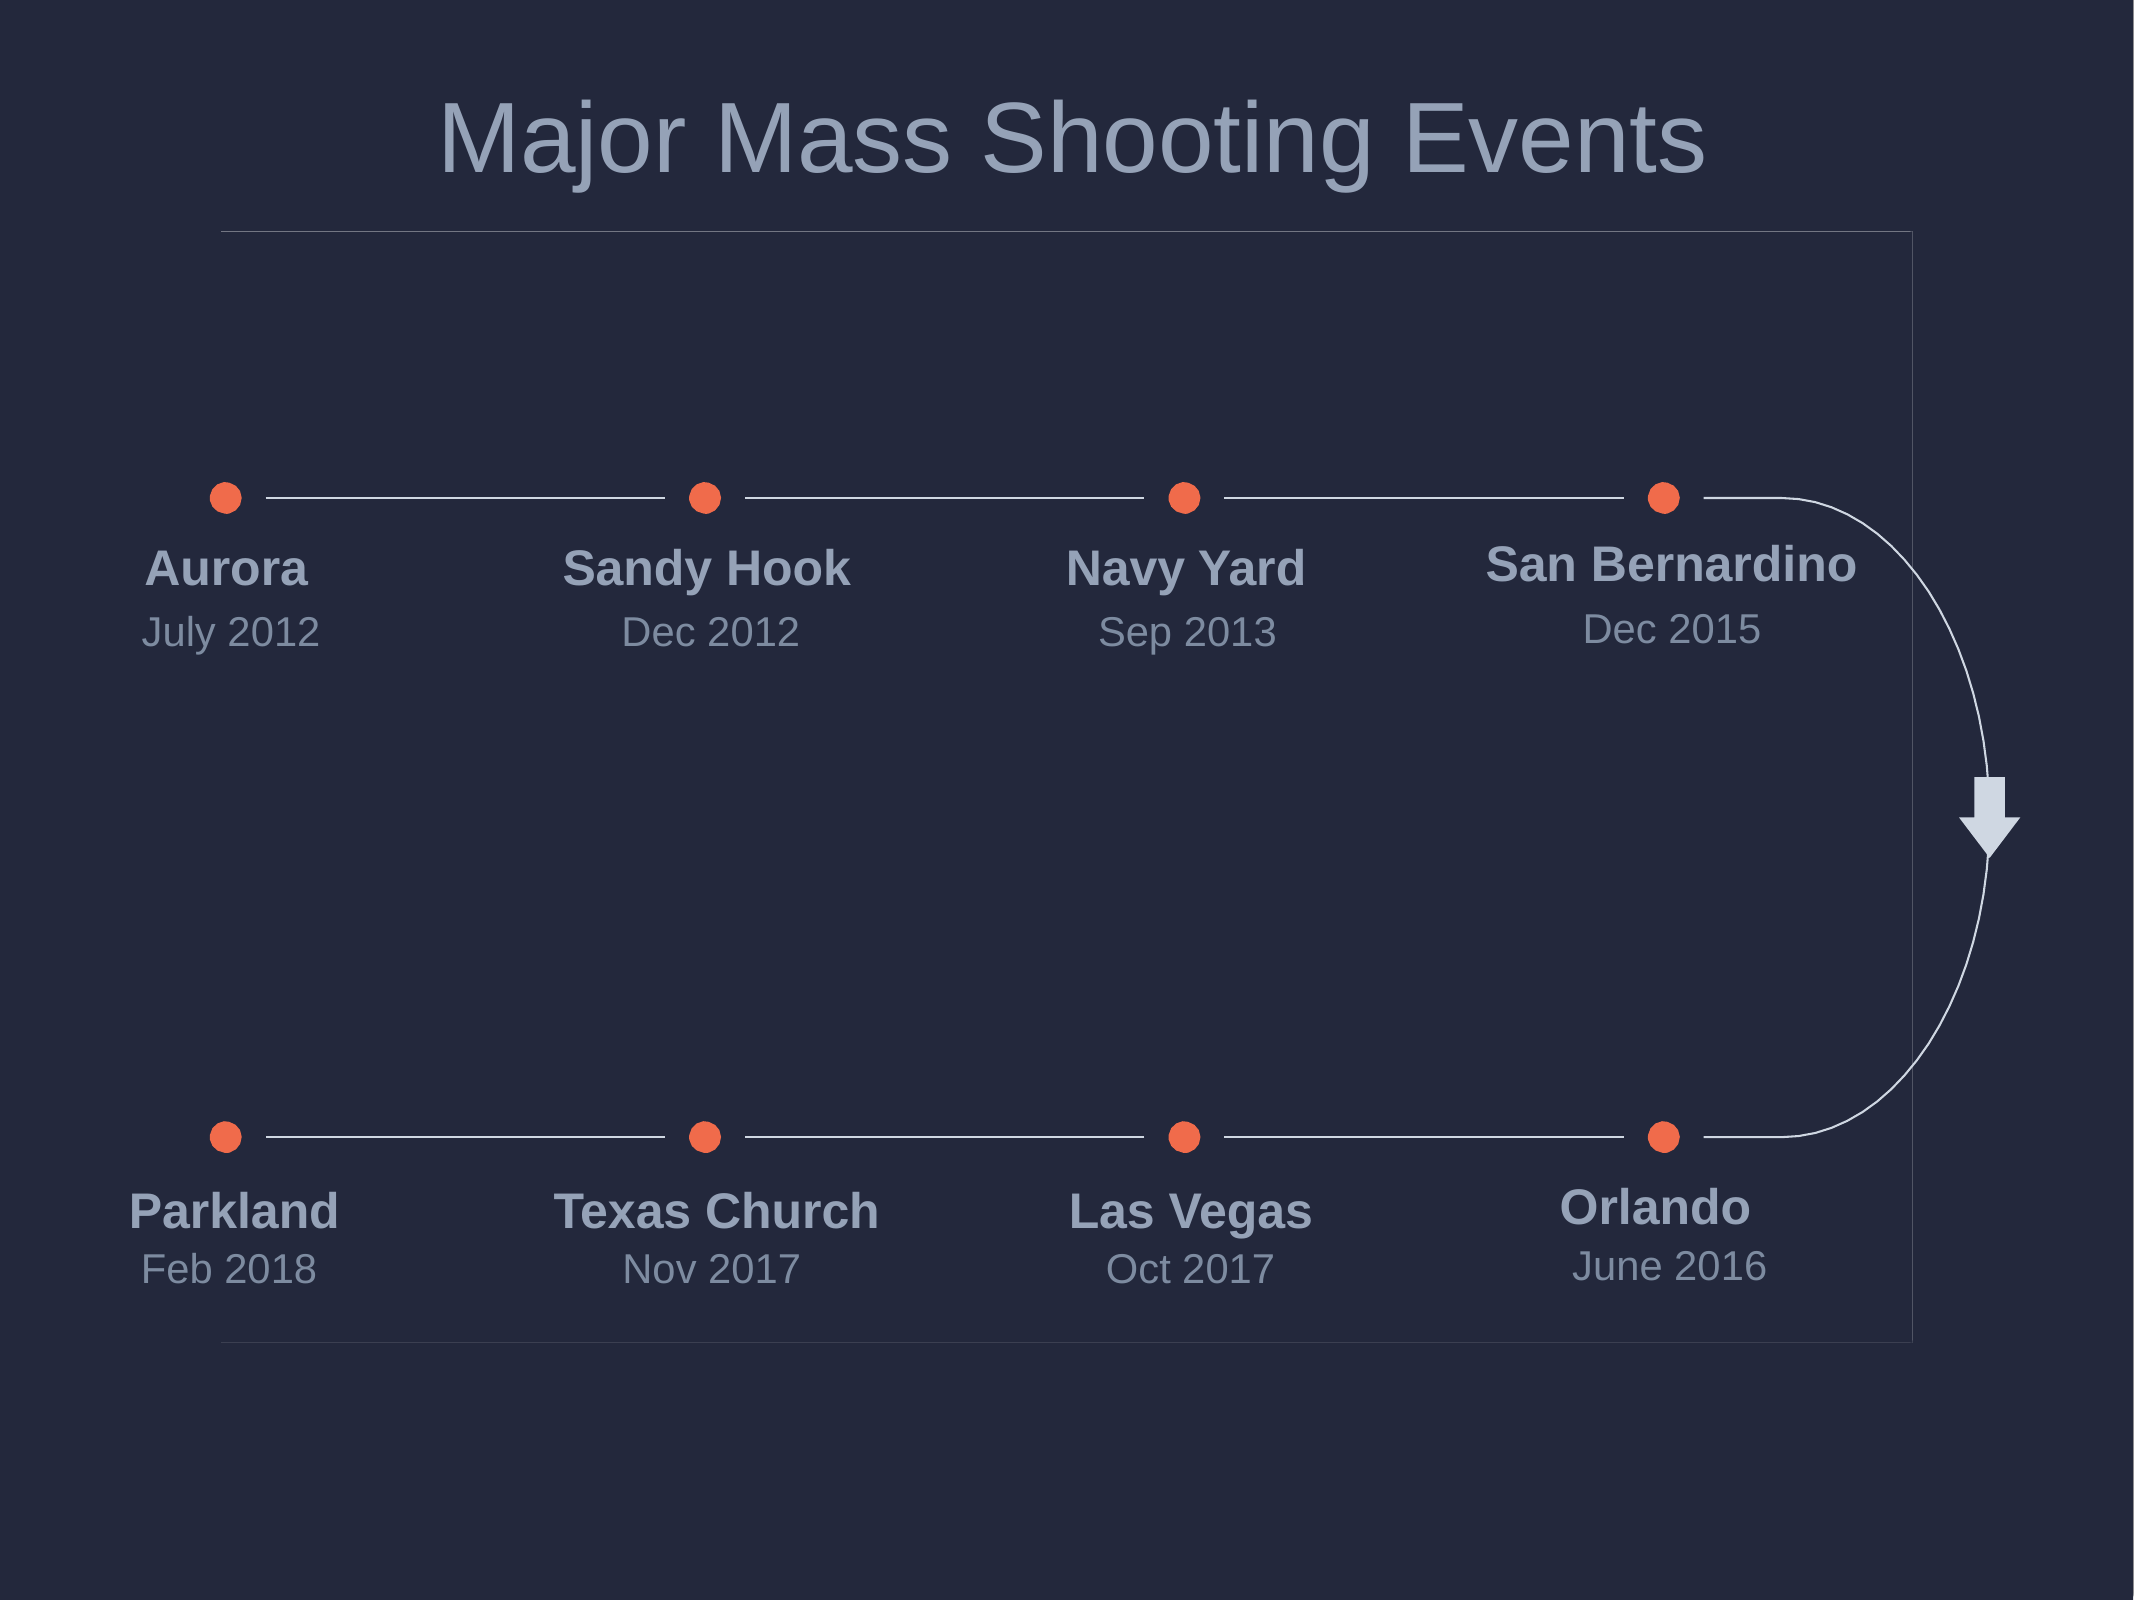

Major Mass Shooting Events

San Bernardino
Aurora
Sandy Hook
Navy Yard
Dec 2015
July 2012
Dec 2012
Sep 2013
Orlando
Parkland
Texas Church
Las Vegas
June 2016
Feb 2018
Nov 2017
Oct 2017